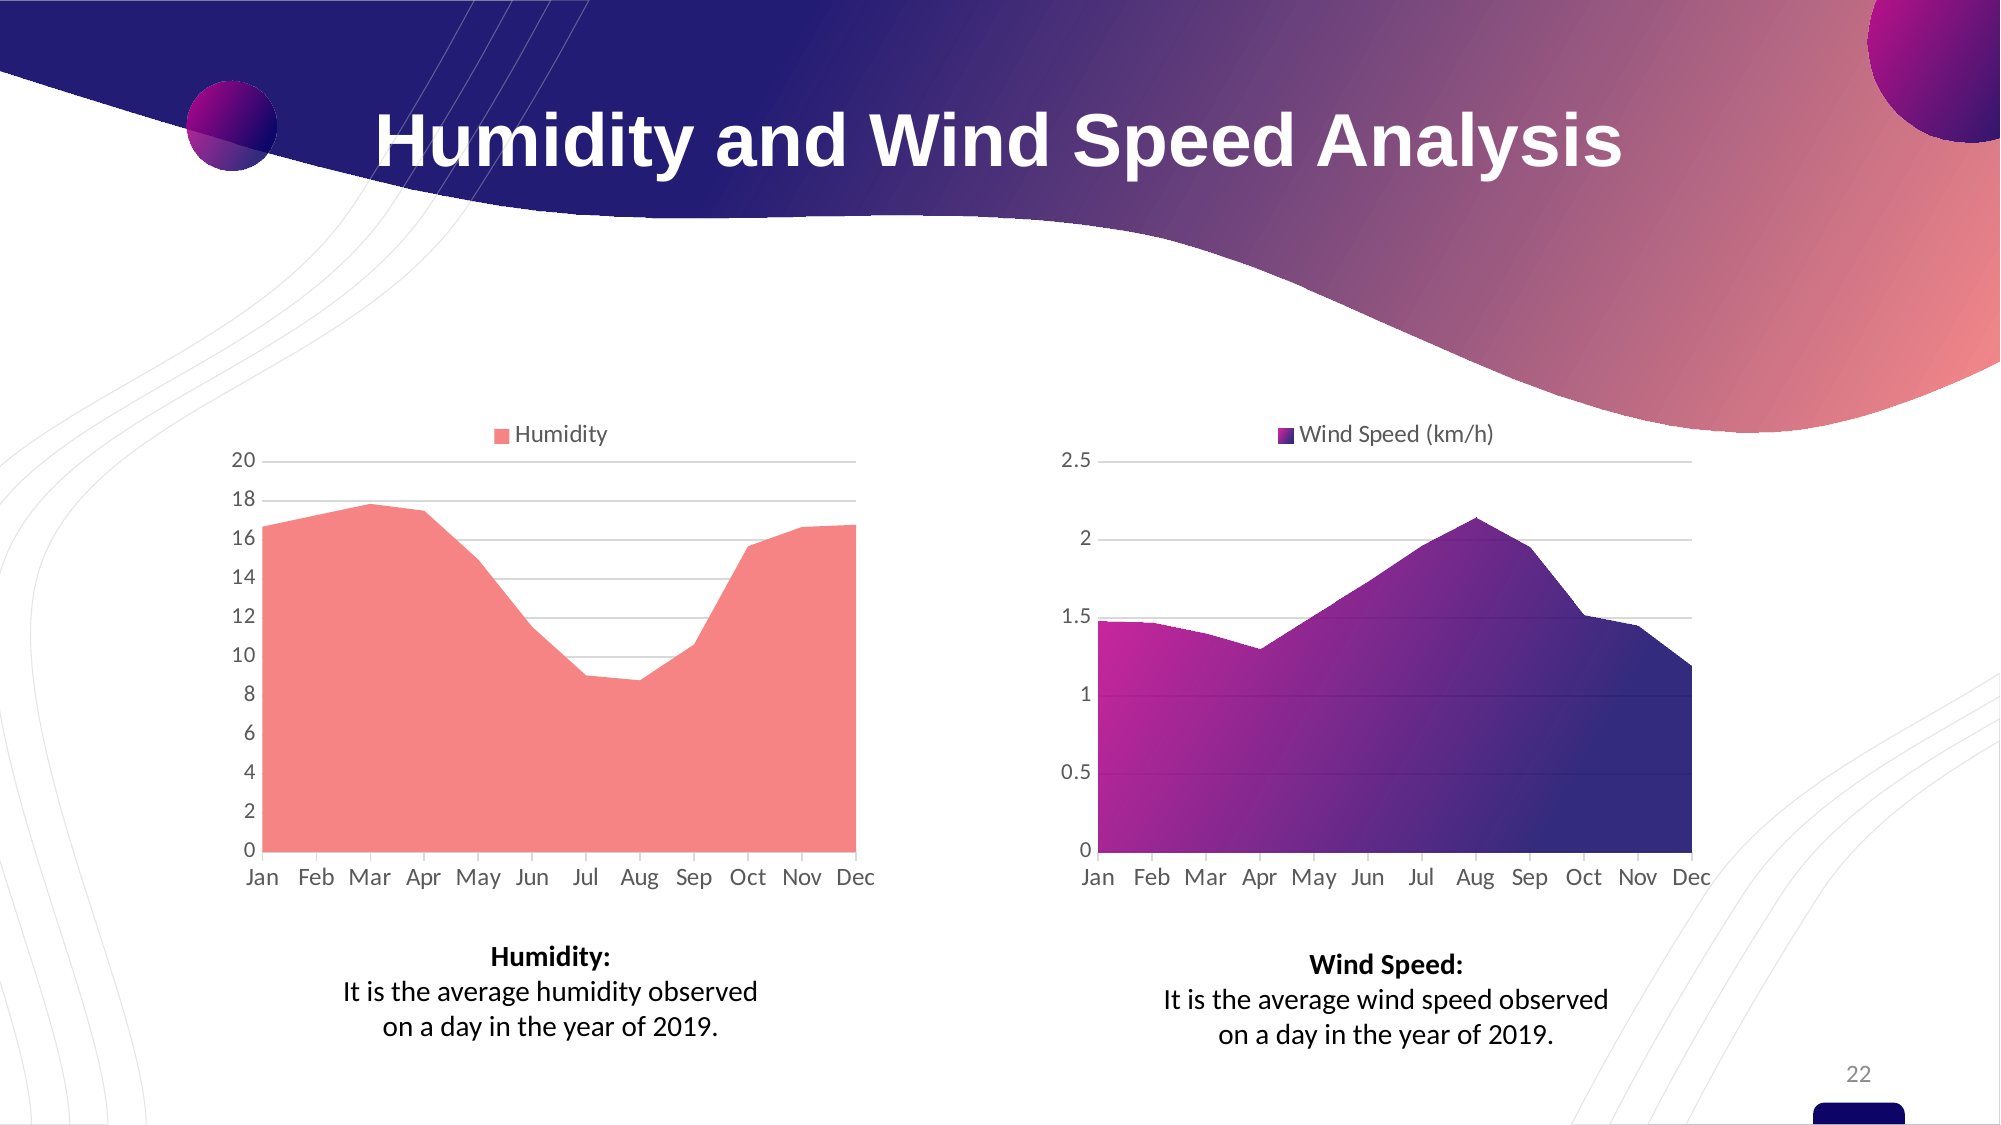

# Humidity and Wind Speed Analysis

### Chart

| Category | Humidity | Column1 |
|---|---|---|
| Jan | 16.67 | None |
| Feb | 17.26 | None |
| Mar | 17.84 | None |
| Apr | 17.49 | None |
| May | 14.99 | None |
| Jun | 11.54 | None |
| Jul | 9.05 | None |
| Aug | 8.8 | None |
| Sep | 10.64 | None |
| Oct | 15.67 | None |
| Nov | 16.66 | None |
| Dec | 16.77 | None |

### Chart

| Category | Series 1 | Wind Speed (km/h) |
|---|---|---|
| Jan | None | 1.48 |
| Feb | None | 1.47 |
| Mar | None | 1.4 |
| Apr | None | 1.3 |
| May | None | 1.52 |
| Jun | None | 1.73 |
| Jul | None | 1.96 |
| Aug | None | 2.14 |
| Sep | None | 1.95 |
| Oct | None | 1.52 |
| Nov | None | 1.45 |
| Dec | None | 1.19 |

Humidity:
It is the average humidity observed
on a day in the year of 2019.
Wind Speed:
It is the average wind speed observed
on a day in the year of 2019.
22